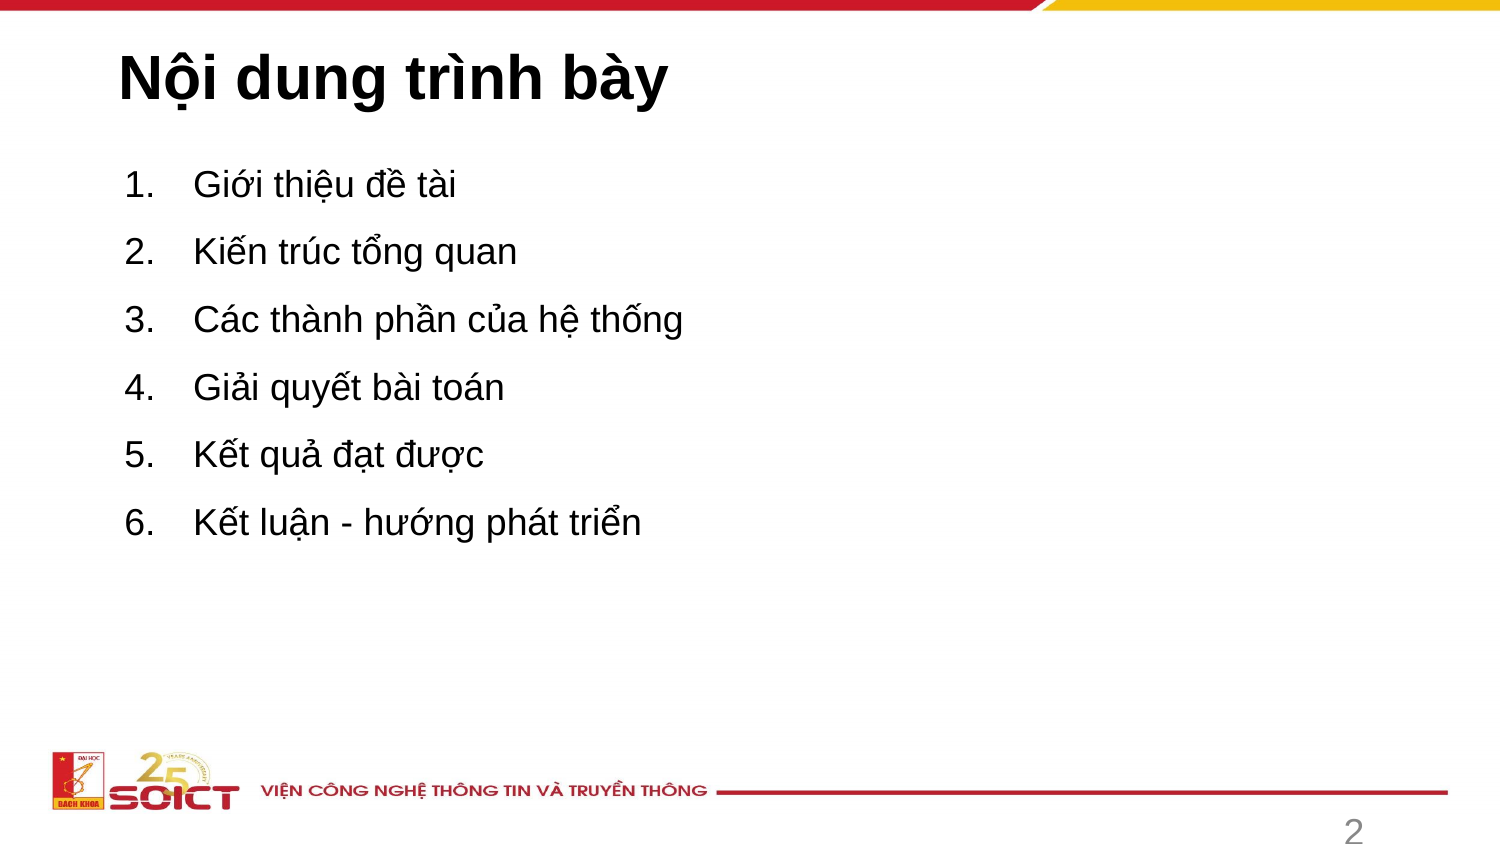

Nội dung trình bày
Giới thiệu đề tài
Kiến trúc tổng quan
Các thành phần của hệ thống
Giải quyết bài toán
Kết quả đạt được
Kết luận - hướng phát triển
2